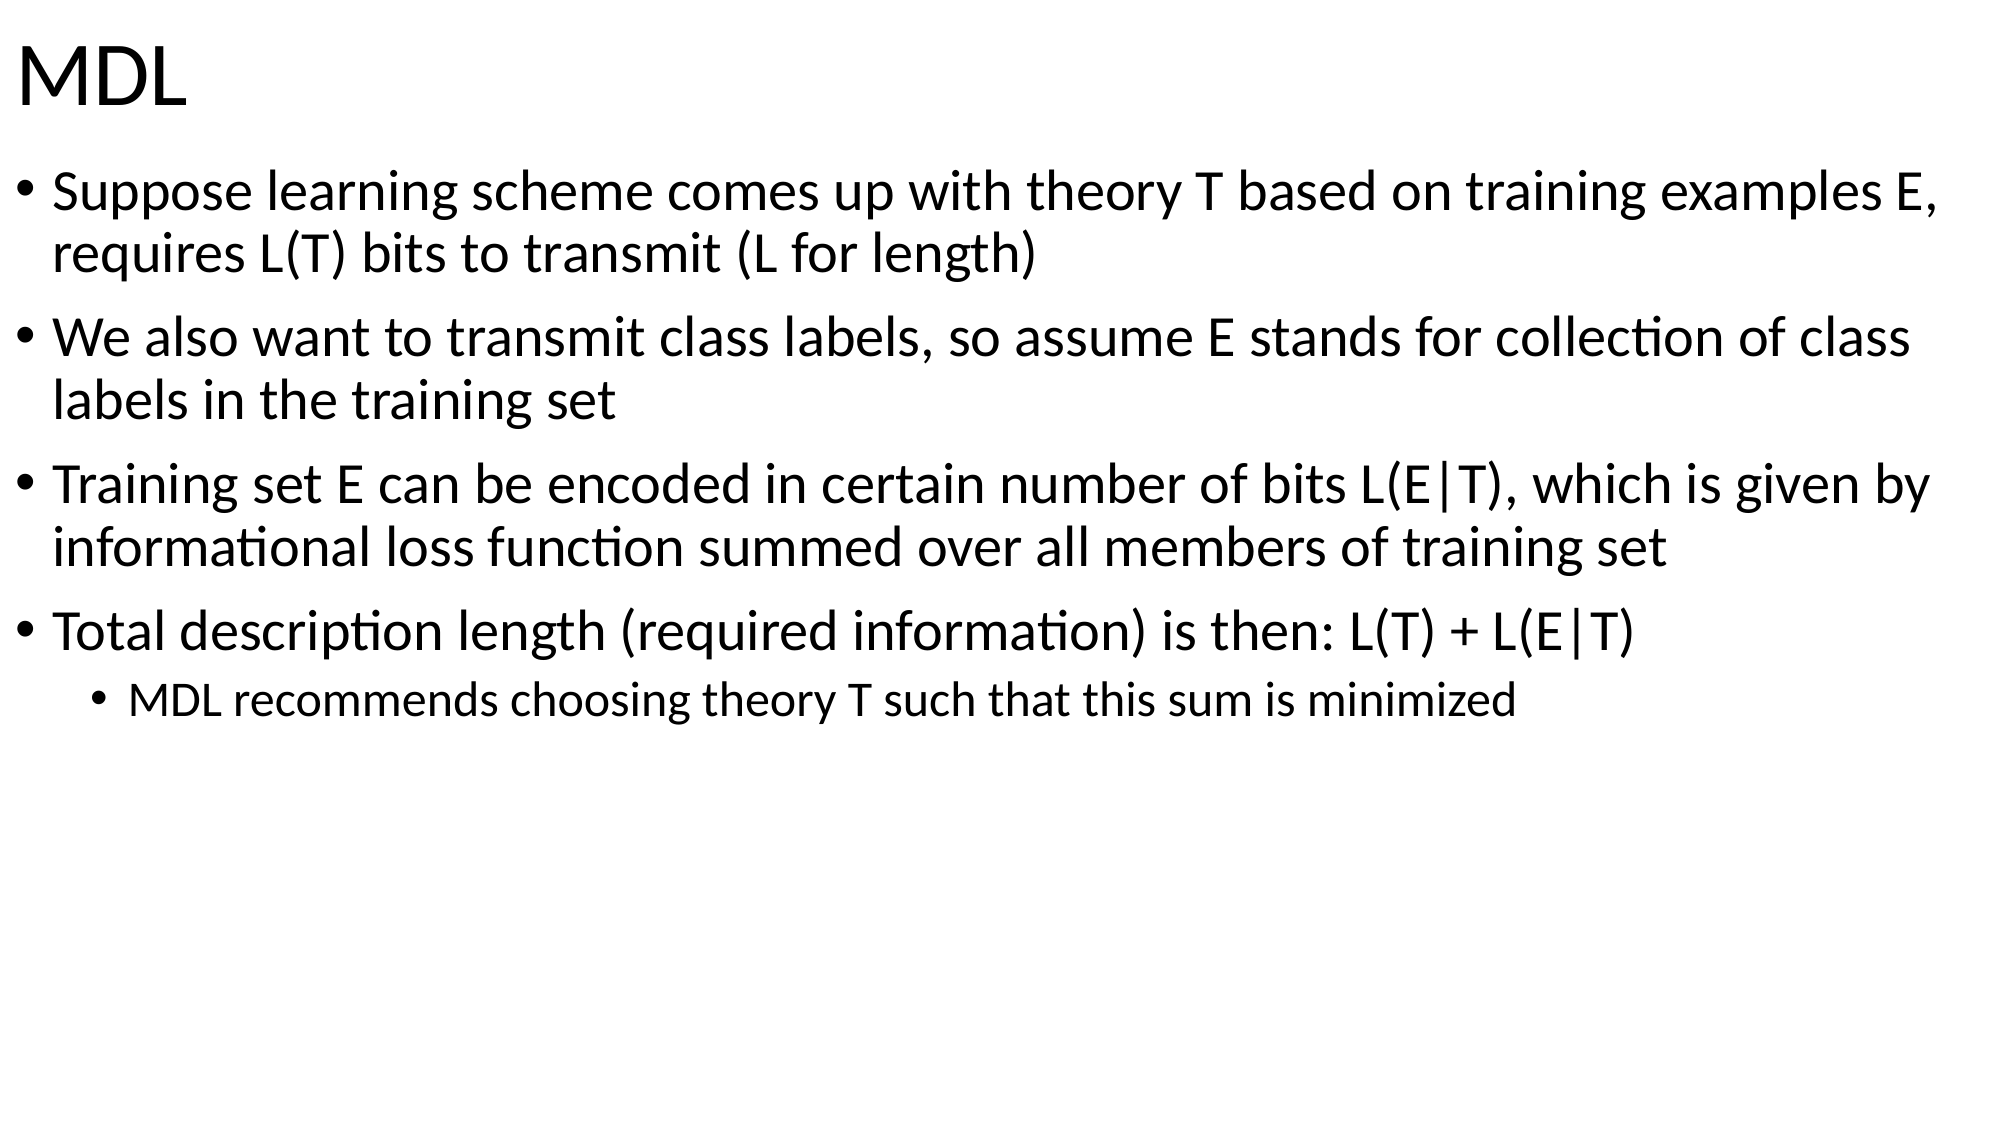

# MDL
Suppose learning scheme comes up with theory T based on training examples E, requires L(T) bits to transmit (L for length)
We also want to transmit class labels, so assume E stands for collection of class labels in the training set
Training set E can be encoded in certain number of bits L(E|T), which is given by informational loss function summed over all members of training set
Total description length (required information) is then: L(T) + L(E|T)
MDL recommends choosing theory T such that this sum is minimized